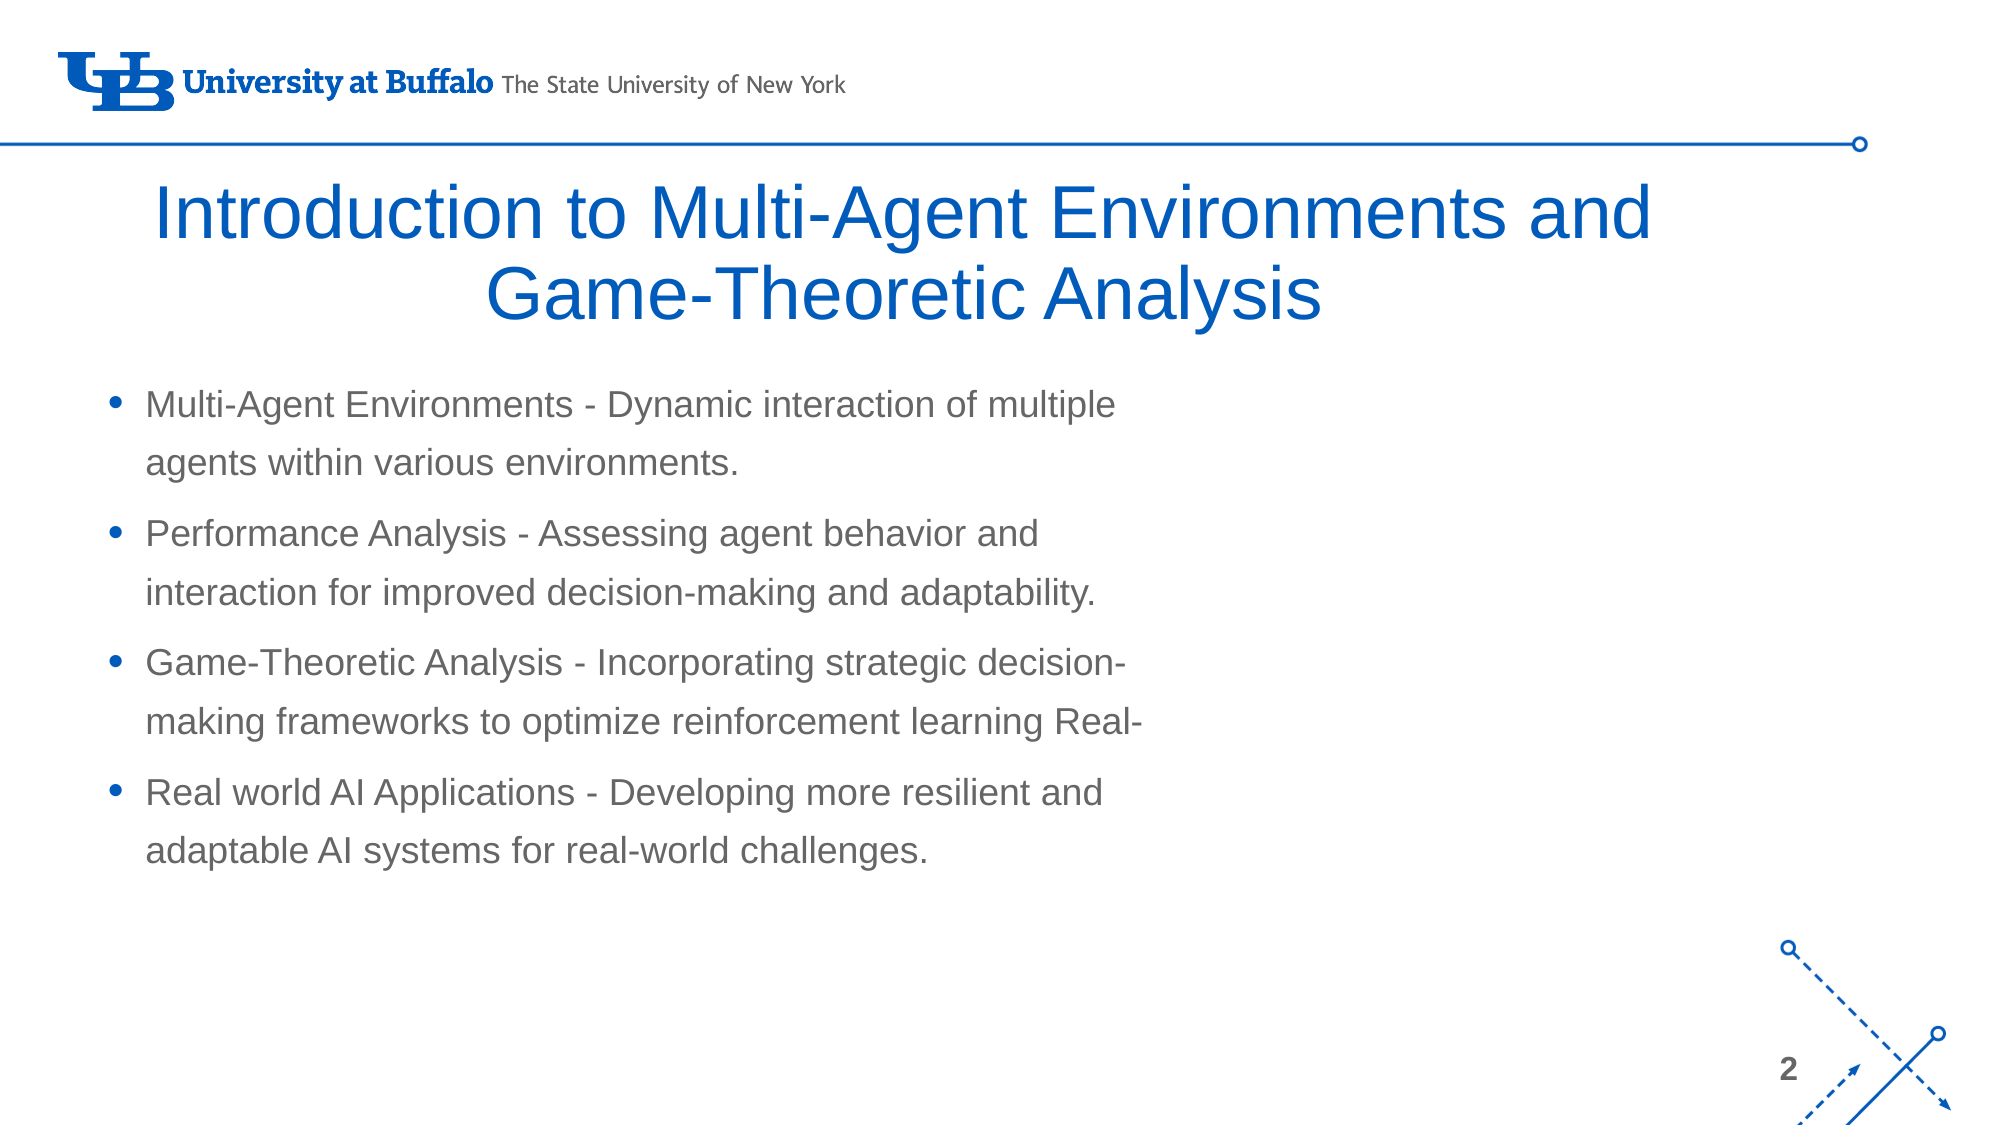

# Introduction to Multi-Agent Environments and Game-Theoretic Analysis
Multi-Agent Environments - Dynamic interaction of multiple agents within various environments.
Performance Analysis - Assessing agent behavior and interaction for improved decision-making and adaptability.
Game-Theoretic Analysis - Incorporating strategic decision-making frameworks to optimize reinforcement learning Real-
Real world AI Applications - Developing more resilient and adaptable AI systems for real-world challenges.